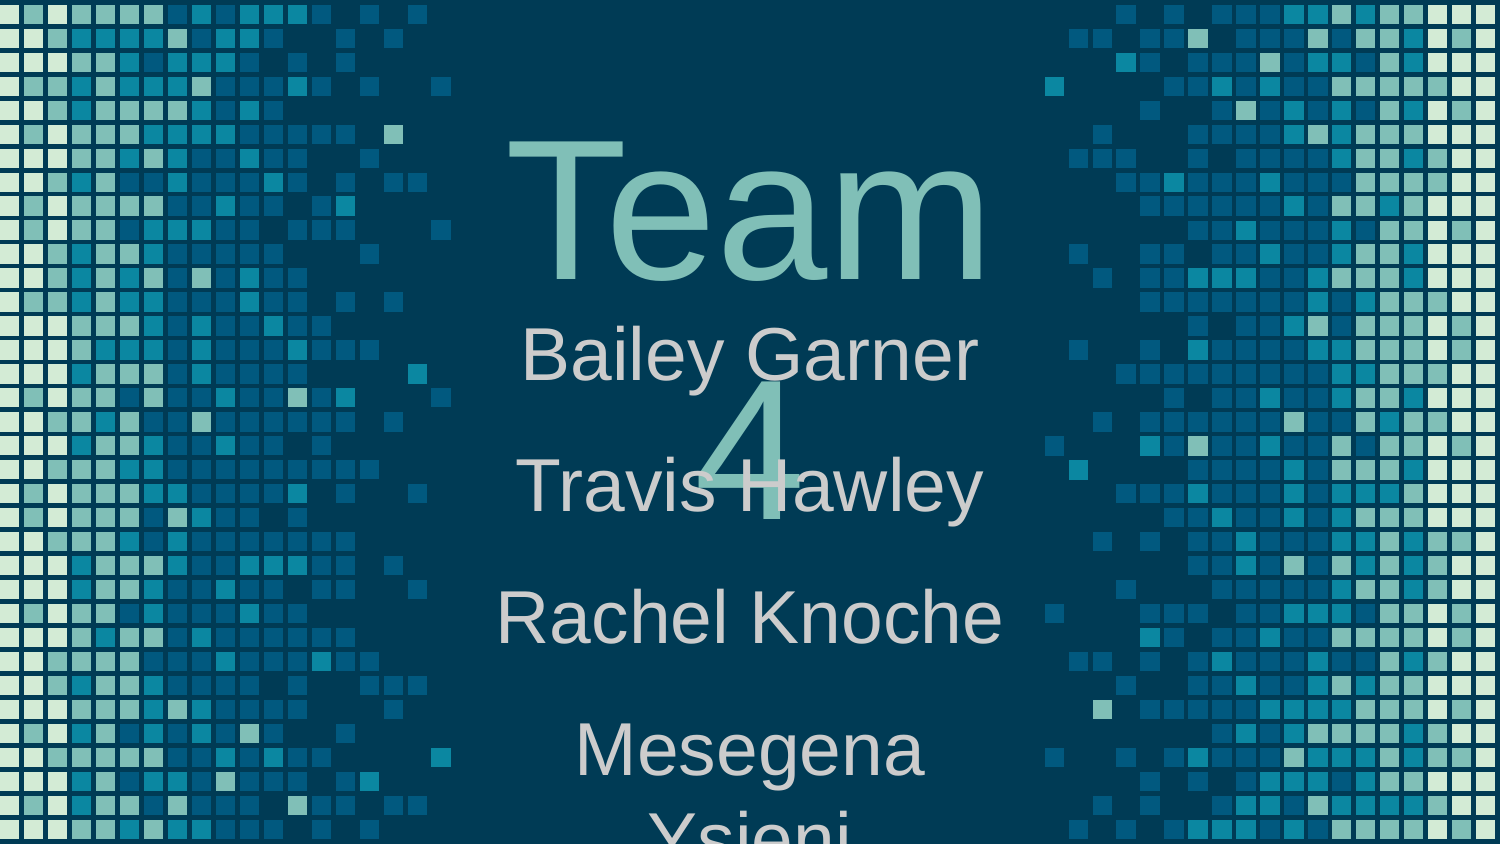

# Team 4
Bailey Garner
Travis Hawley
Rachel Knoche
Mesegena Ysieni